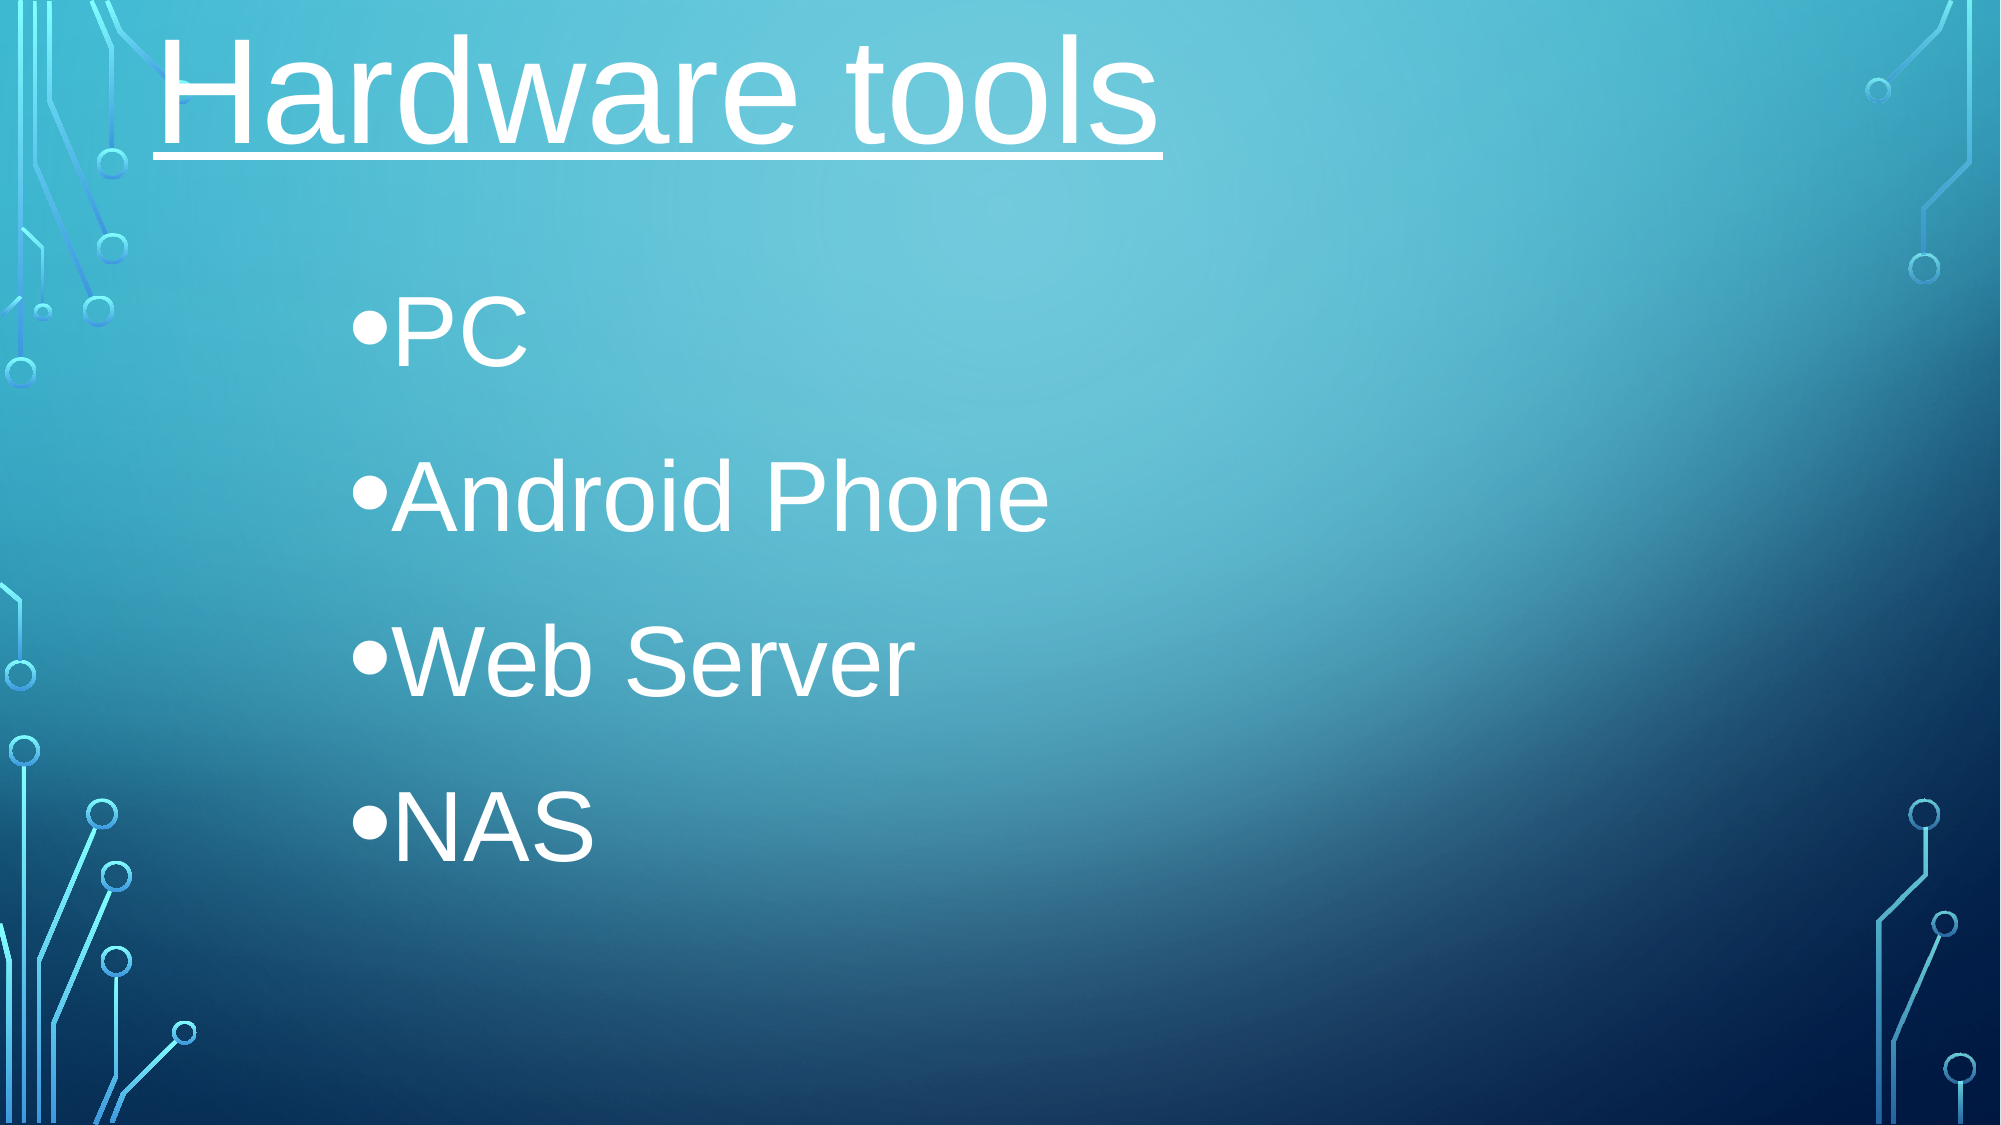

# Hardware tools
PC
Android Phone
Web Server
NAS